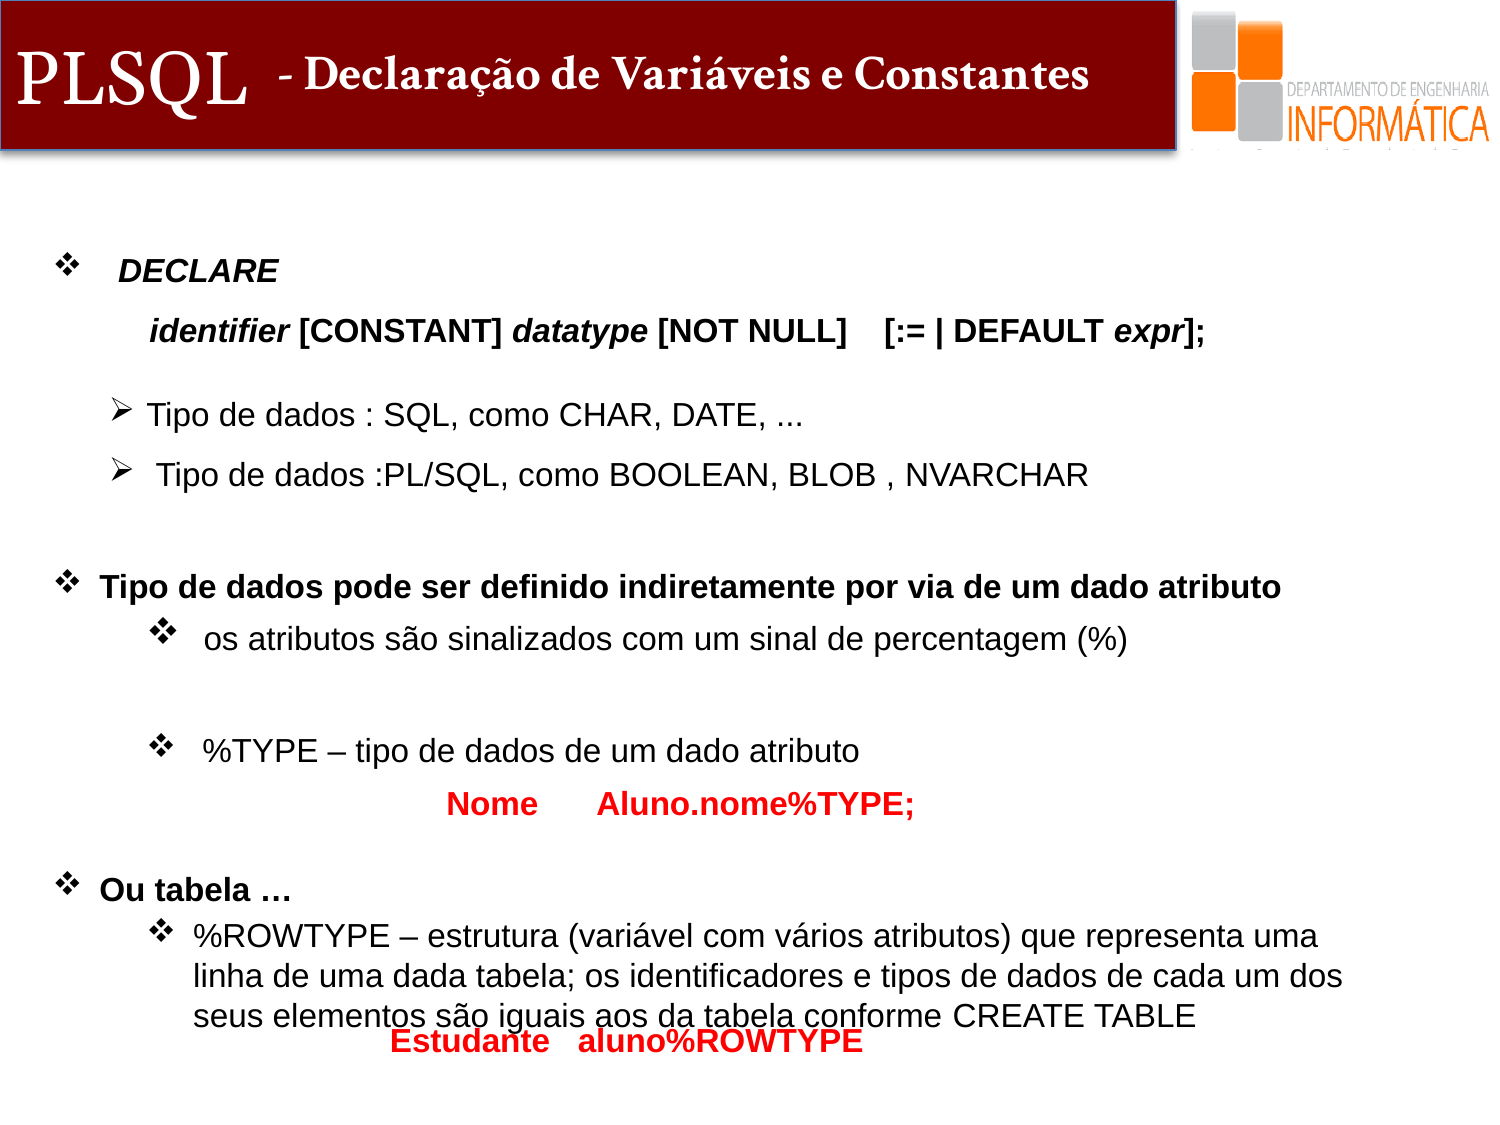

- Declaração de Variáveis e Constantes

 DECLARE
 identifier [CONSTANT] datatype [NOT NULL]    [:= | DEFAULT expr];

Tipo de dados : SQL, como CHAR, DATE, ...
 Tipo de dados :PL/SQL, como BOOLEAN, BLOB , NVARCHAR

Tipo de dados pode ser definido indiretamente por via de um dado atributo
 os atributos são sinalizados com um sinal de percentagem (%)

 %TYPE – tipo de dados de um dado atributo

 		Nome	Aluno.nome%TYPE;

Ou tabela …
%ROWTYPE – estrutura (variável com vários atributos) que representa uma linha de uma dada tabela; os identificadores e tipos de dados de cada um dos seus elementos são iguais aos da tabela conforme Create Table

Estudante   aluno%ROWTYPE